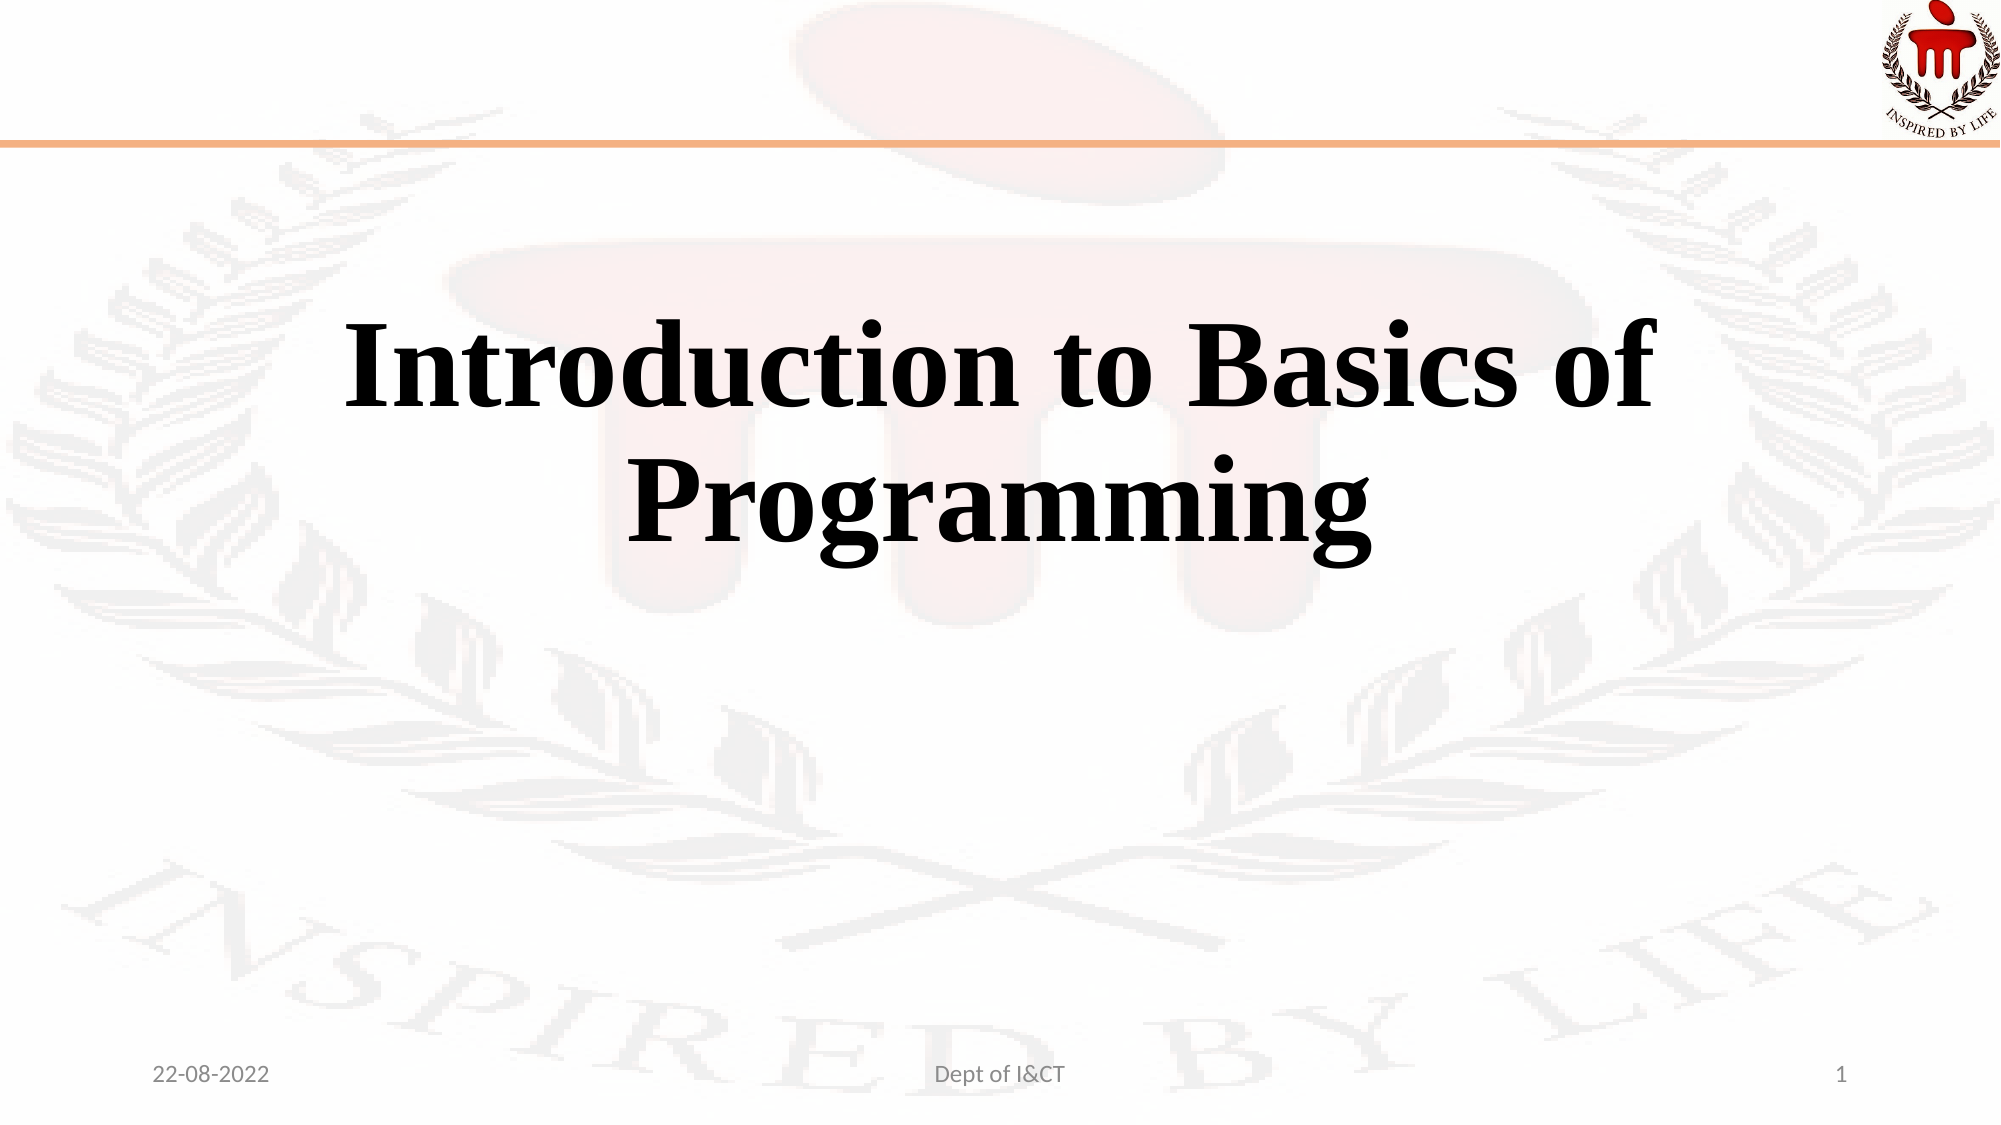

# Introduction to Basics of Programming
22-08-2022
Dept of I&CT
1